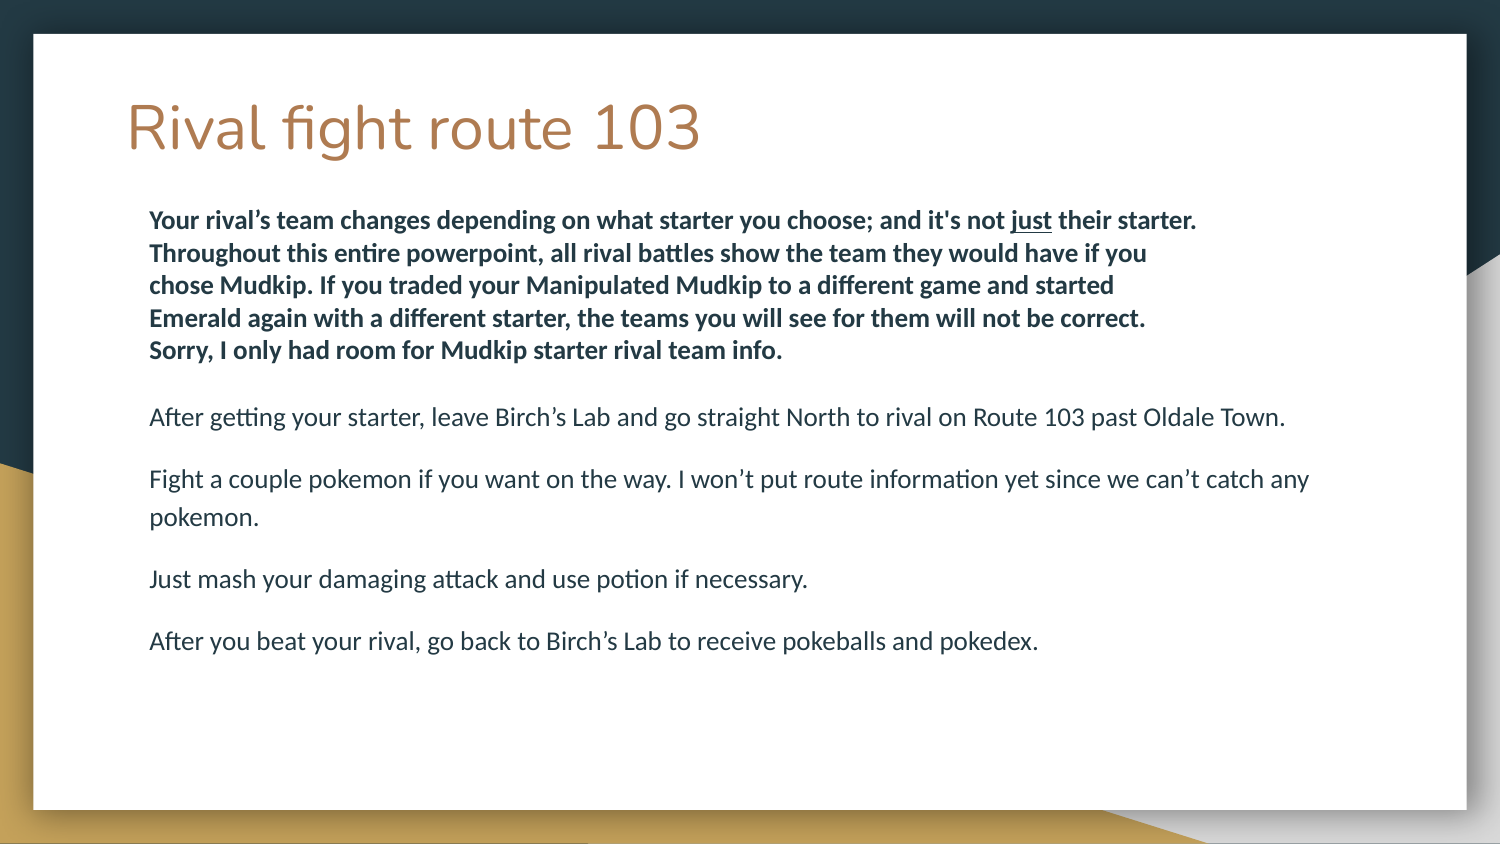

# Rival fight route 103
Your rival’s team changes depending on what starter you choose; and it's not just their starter. Throughout this entire powerpoint, all rival battles show the team they would have if you chose Mudkip. If you traded your Manipulated Mudkip to a different game and started Emerald again with a different starter, the teams you will see for them will not be correct. Sorry, I only had room for Mudkip starter rival team info.
After getting your starter, leave Birch’s Lab and go straight North to rival on Route 103 past Oldale Town.
Fight a couple pokemon if you want on the way. I won’t put route information yet since we can’t catch any pokemon.
Just mash your damaging attack and use potion if necessary.
After you beat your rival, go back to Birch’s Lab to receive pokeballs and pokedex.